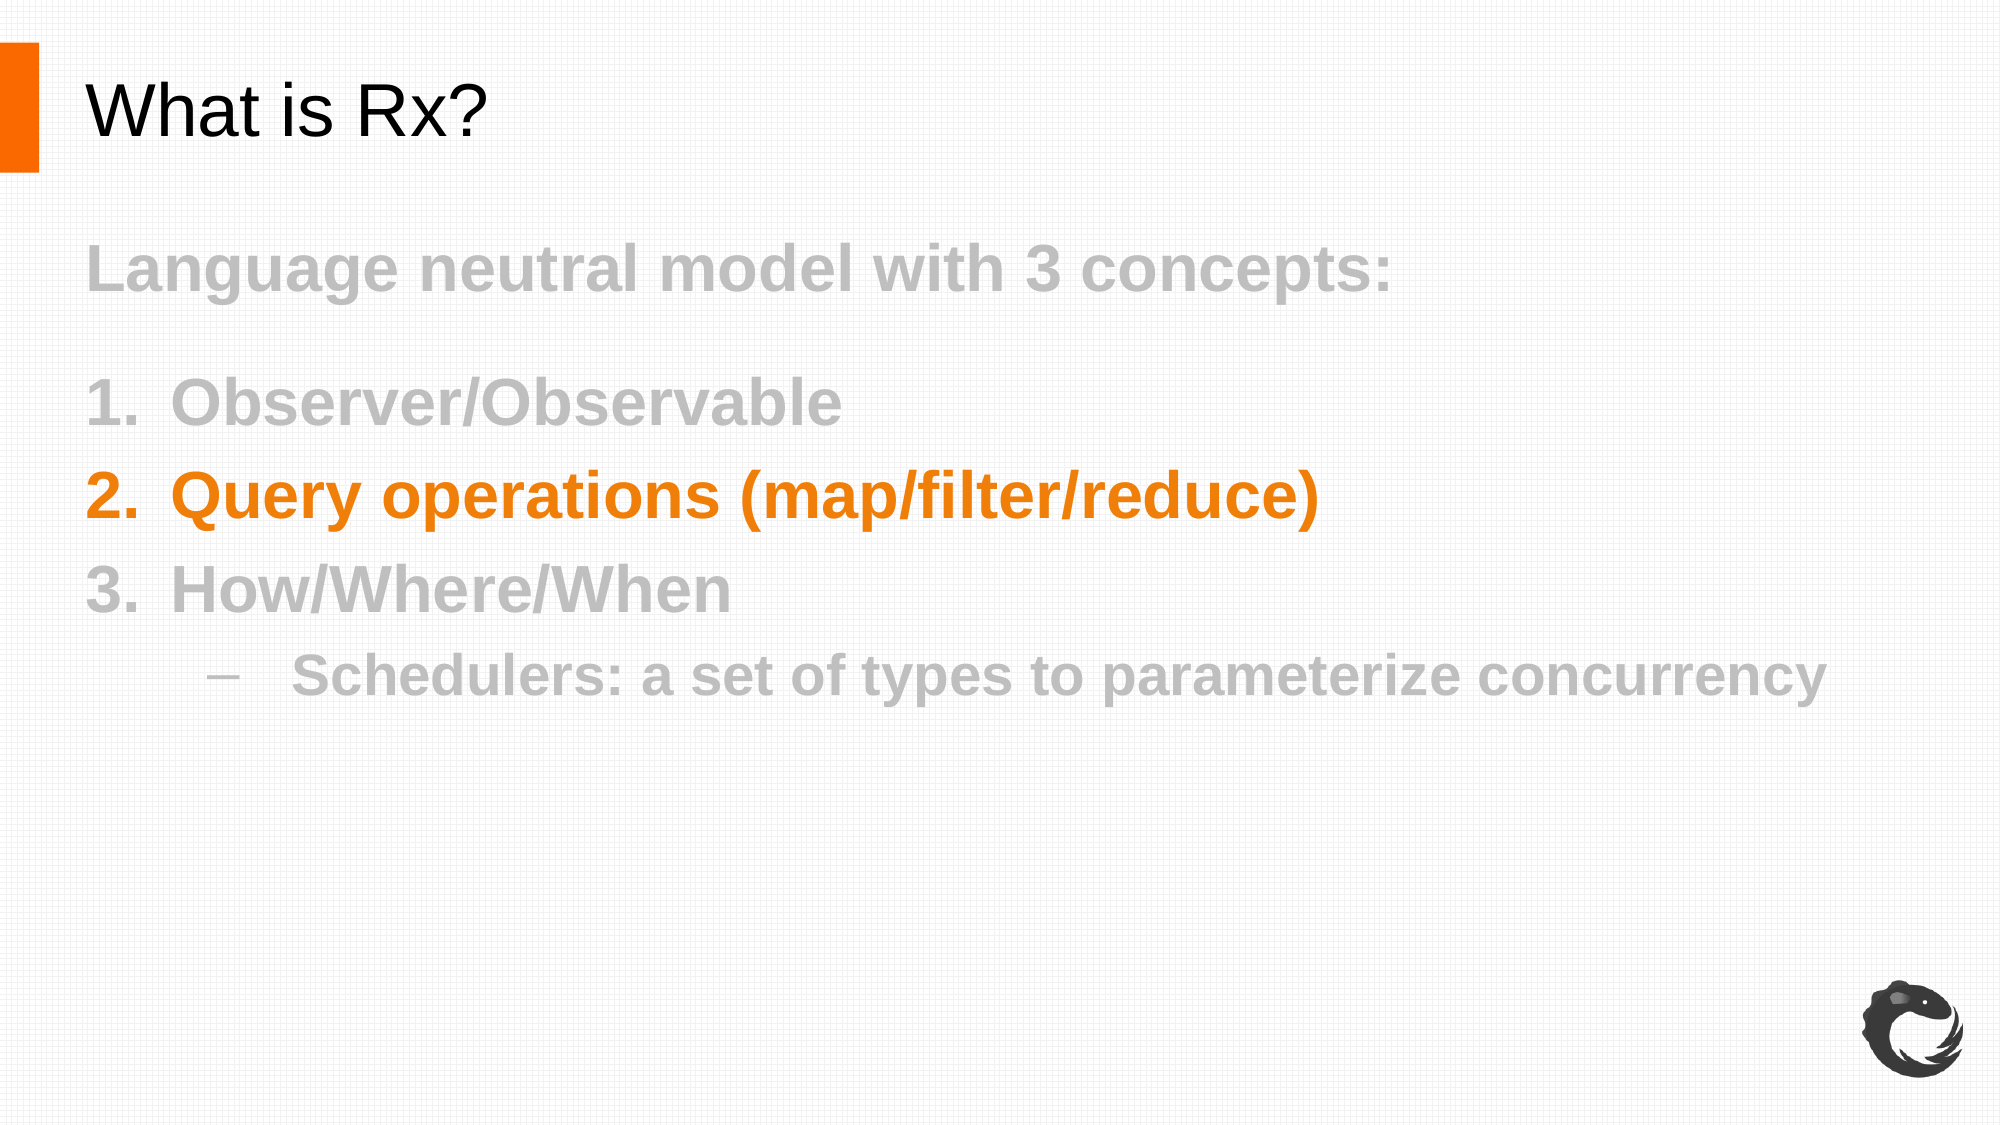

# What is Rx?
Language neutral model with 3 concepts:

Observer/Observable
Query operations (map/filter/reduce)
How/Where/When
Schedulers: a set of types to parameterize concurrency